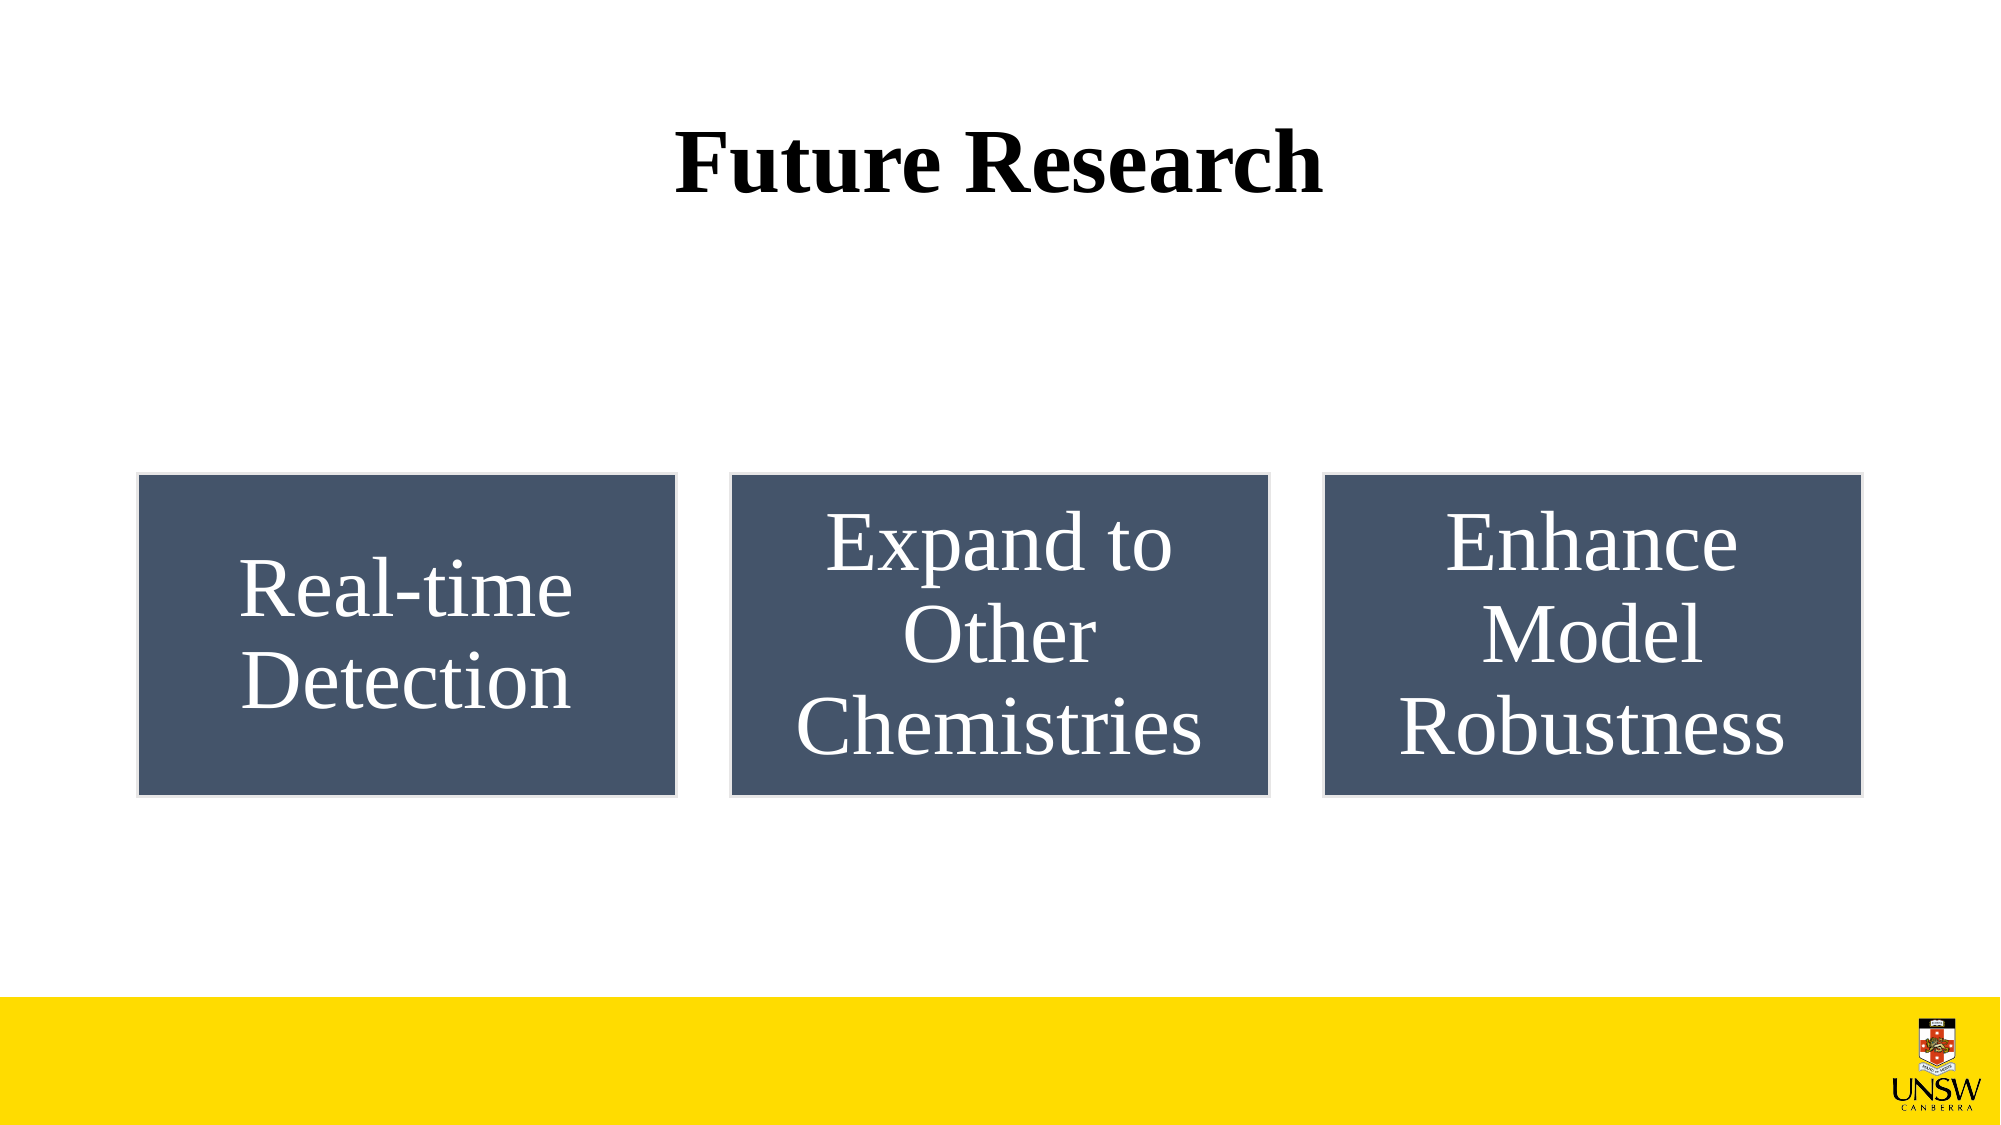

# Future Research
Real-time Detection
Expand to Other Chemistries
Enhance Model Robustness